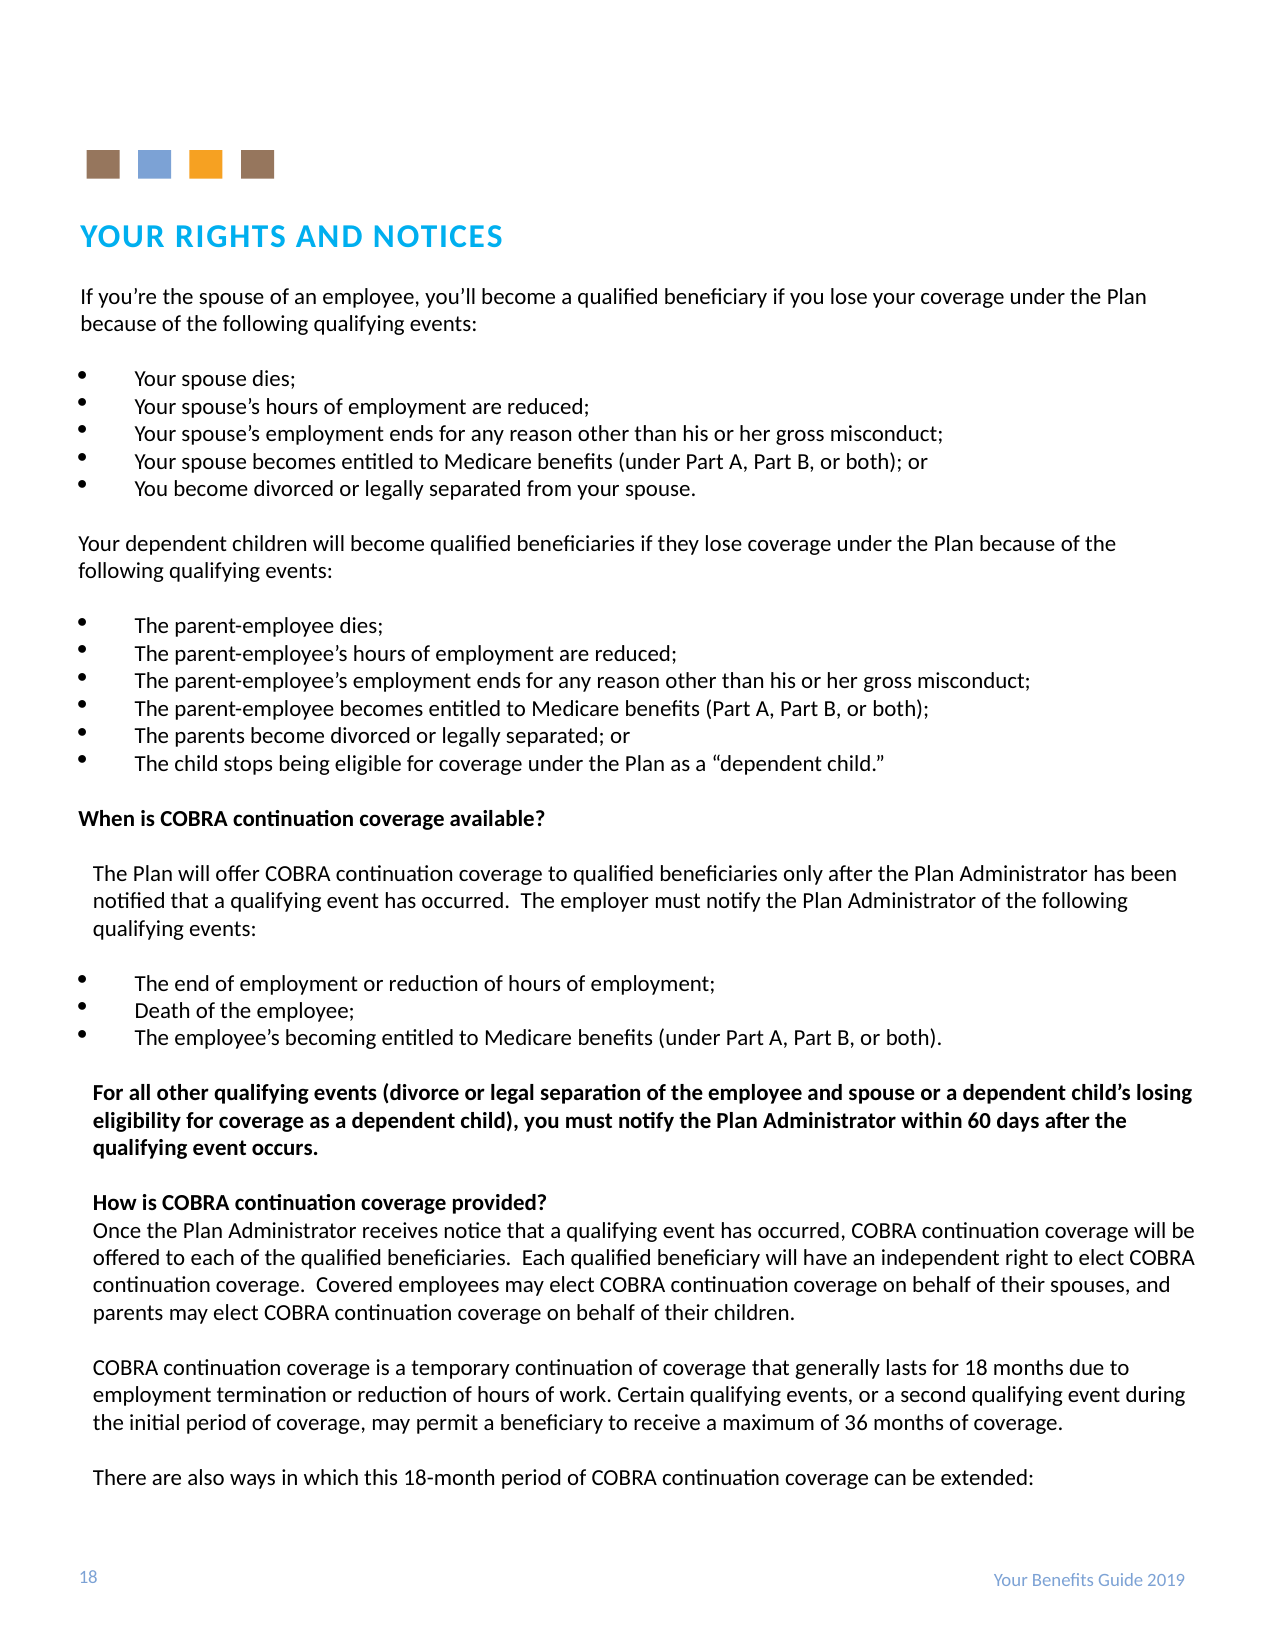

YOUR RIGHTS AND NOTICES

If you’re the spouse of an employee, you’ll become a qualified beneficiary if you lose your coverage under the Plan because of the following qualifying events:

Your spouse dies;
Your spouse’s hours of employment are reduced;
Your spouse’s employment ends for any reason other than his or her gross misconduct;
Your spouse becomes entitled to Medicare benefits (under Part A, Part B, or both); or
You become divorced or legally separated from your spouse.

Your dependent children will become qualified beneficiaries if they lose coverage under the Plan because of the following qualifying events:

The parent-employee dies;
The parent-employee’s hours of employment are reduced;
The parent-employee’s employment ends for any reason other than his or her gross misconduct;
The parent-employee becomes entitled to Medicare benefits (Part A, Part B, or both);
The parents become divorced or legally separated; or
The child stops being eligible for coverage under the Plan as a “dependent child.”

When is COBRA continuation coverage available?

The Plan will offer COBRA continuation coverage to qualified beneficiaries only after the Plan Administrator has been notified that a qualifying event has occurred.  The employer must notify the Plan Administrator of the following qualifying events:

The end of employment or reduction of hours of employment;
Death of the employee;
The employee’s becoming entitled to Medicare benefits (under Part A, Part B, or both).

For all other qualifying events (divorce or legal separation of the employee and spouse or a dependent child’s losing eligibility for coverage as a dependent child), you must notify the Plan Administrator within 60 days after the qualifying event occurs.

How is COBRA continuation coverage provided?
Once the Plan Administrator receives notice that a qualifying event has occurred, COBRA continuation coverage will be offered to each of the qualified beneficiaries.  Each qualified beneficiary will have an independent right to elect COBRA continuation coverage.  Covered employees may elect COBRA continuation coverage on behalf of their spouses, and parents may elect COBRA continuation coverage on behalf of their children.

COBRA continuation coverage is a temporary continuation of coverage that generally lasts for 18 months due to employment termination or reduction of hours of work. Certain qualifying events, or a second qualifying event during the initial period of coverage, may permit a beneficiary to receive a maximum of 36 months of coverage.

There are also ways in which this 18-month period of COBRA continuation coverage can be extended:

18
Your Benefits Guide 2019